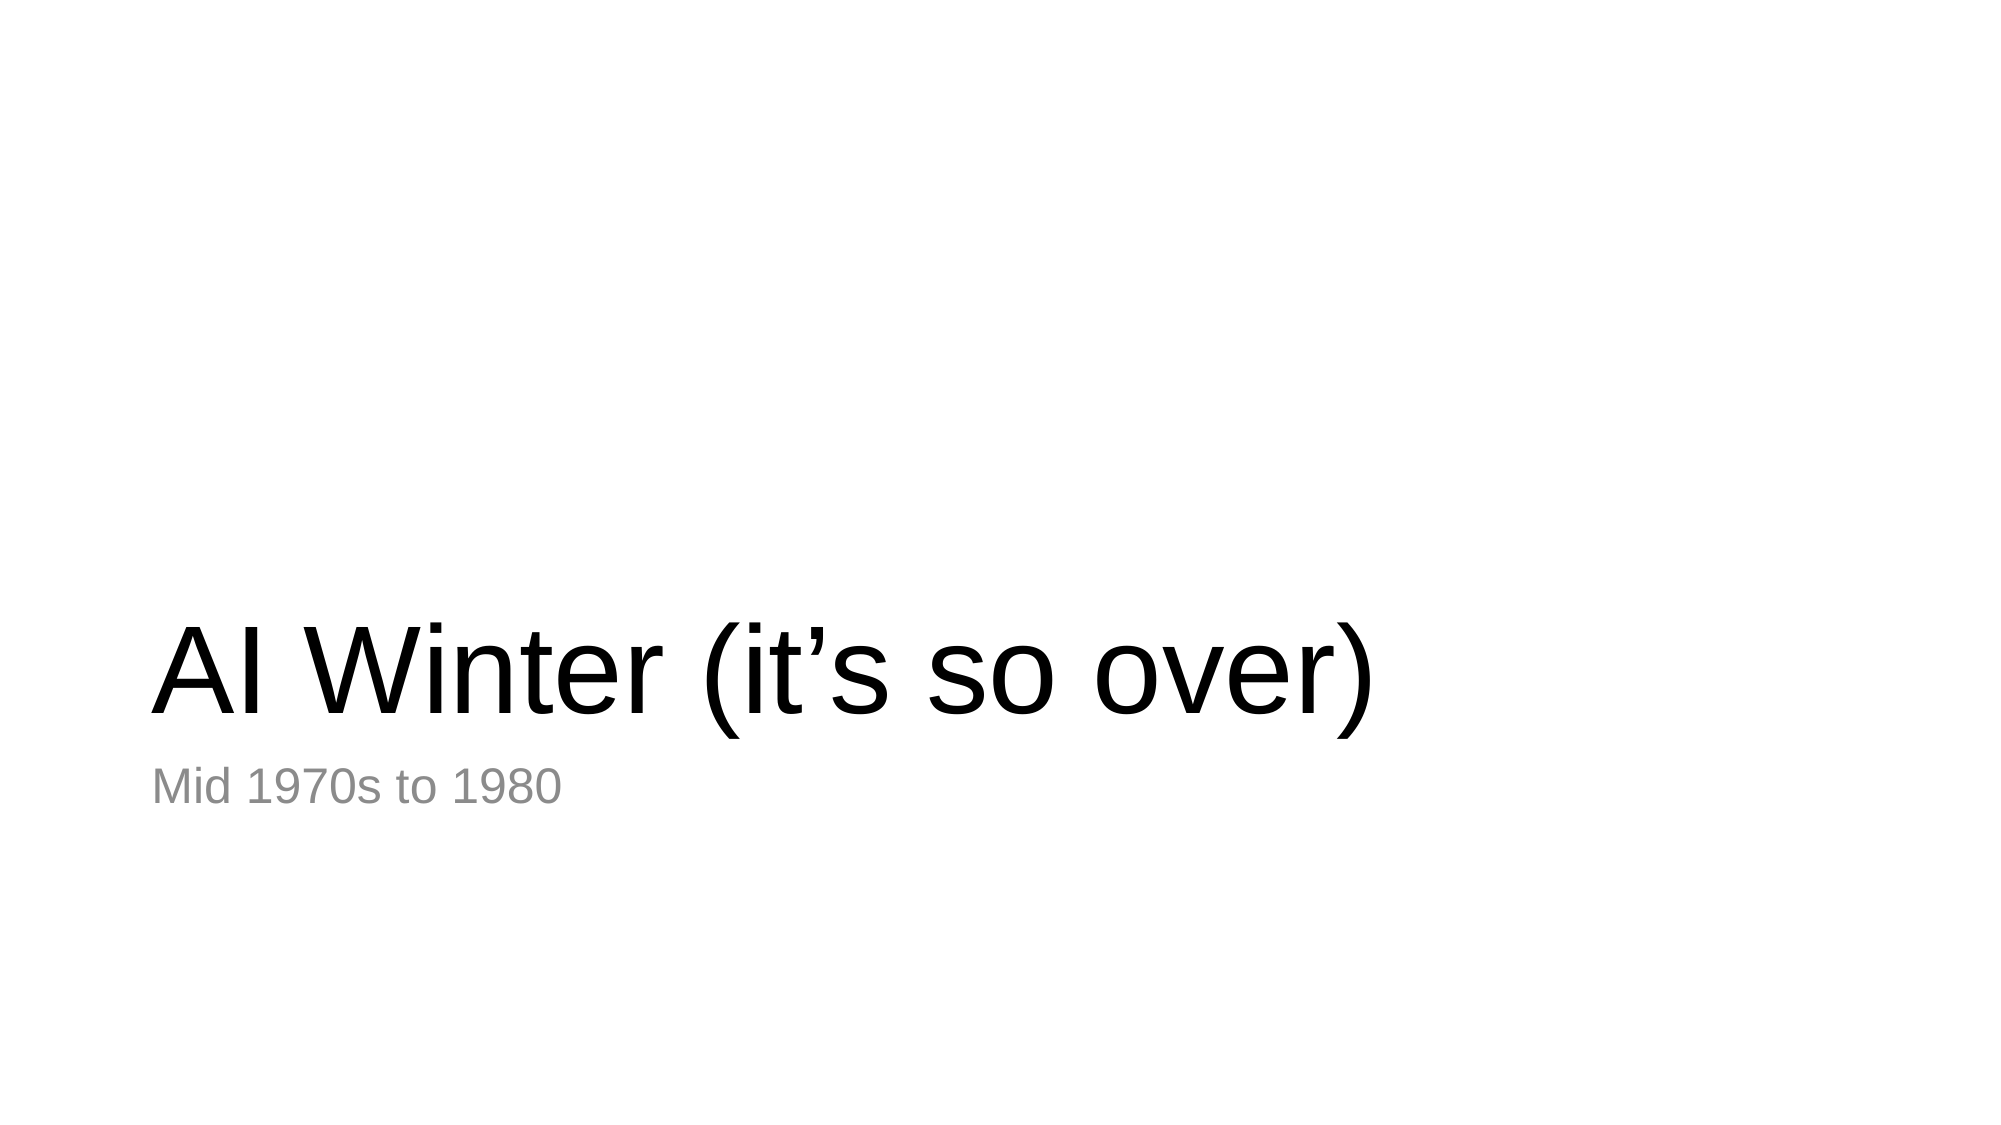

# AI Winter (it’s so over)
Mid 1970s to 1980